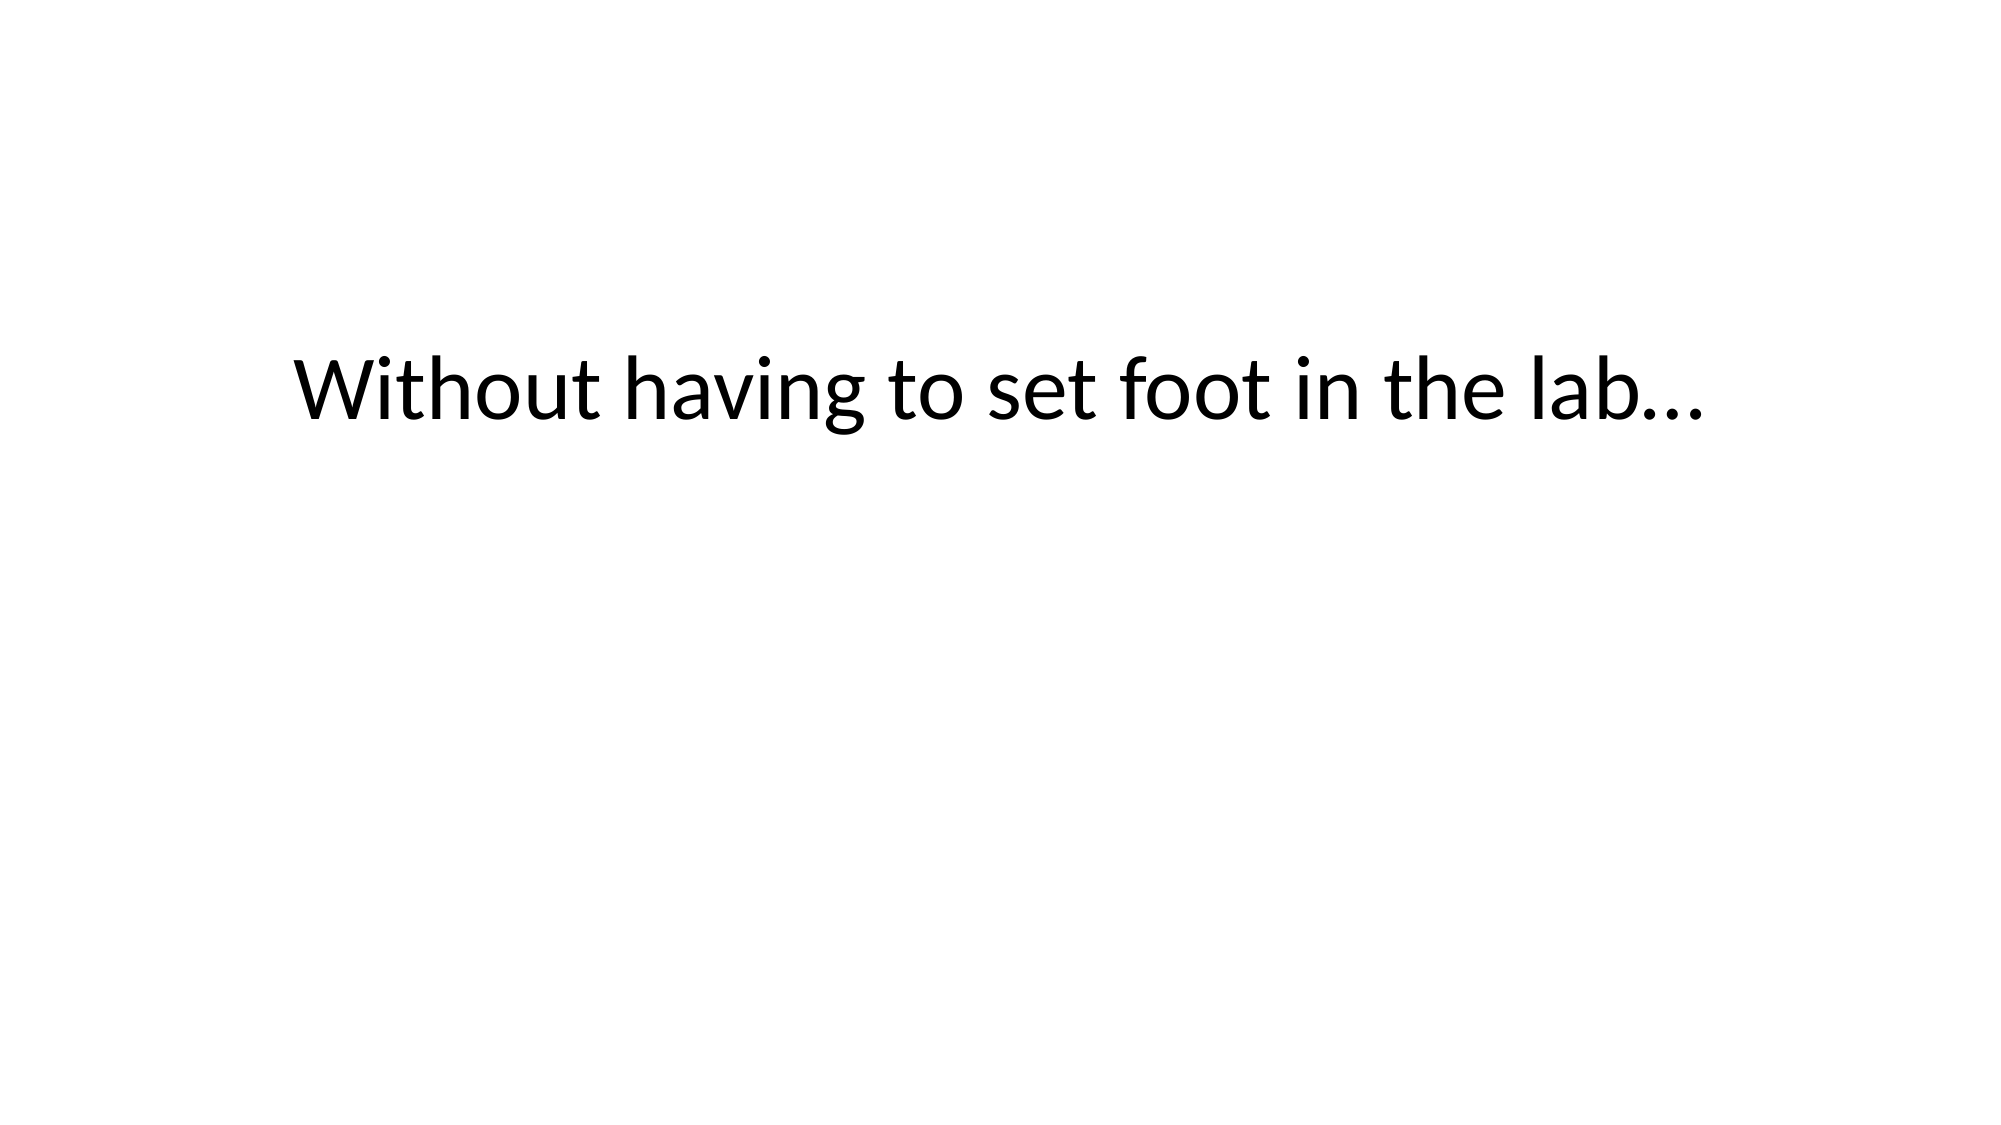

Without having to set foot in the lab…